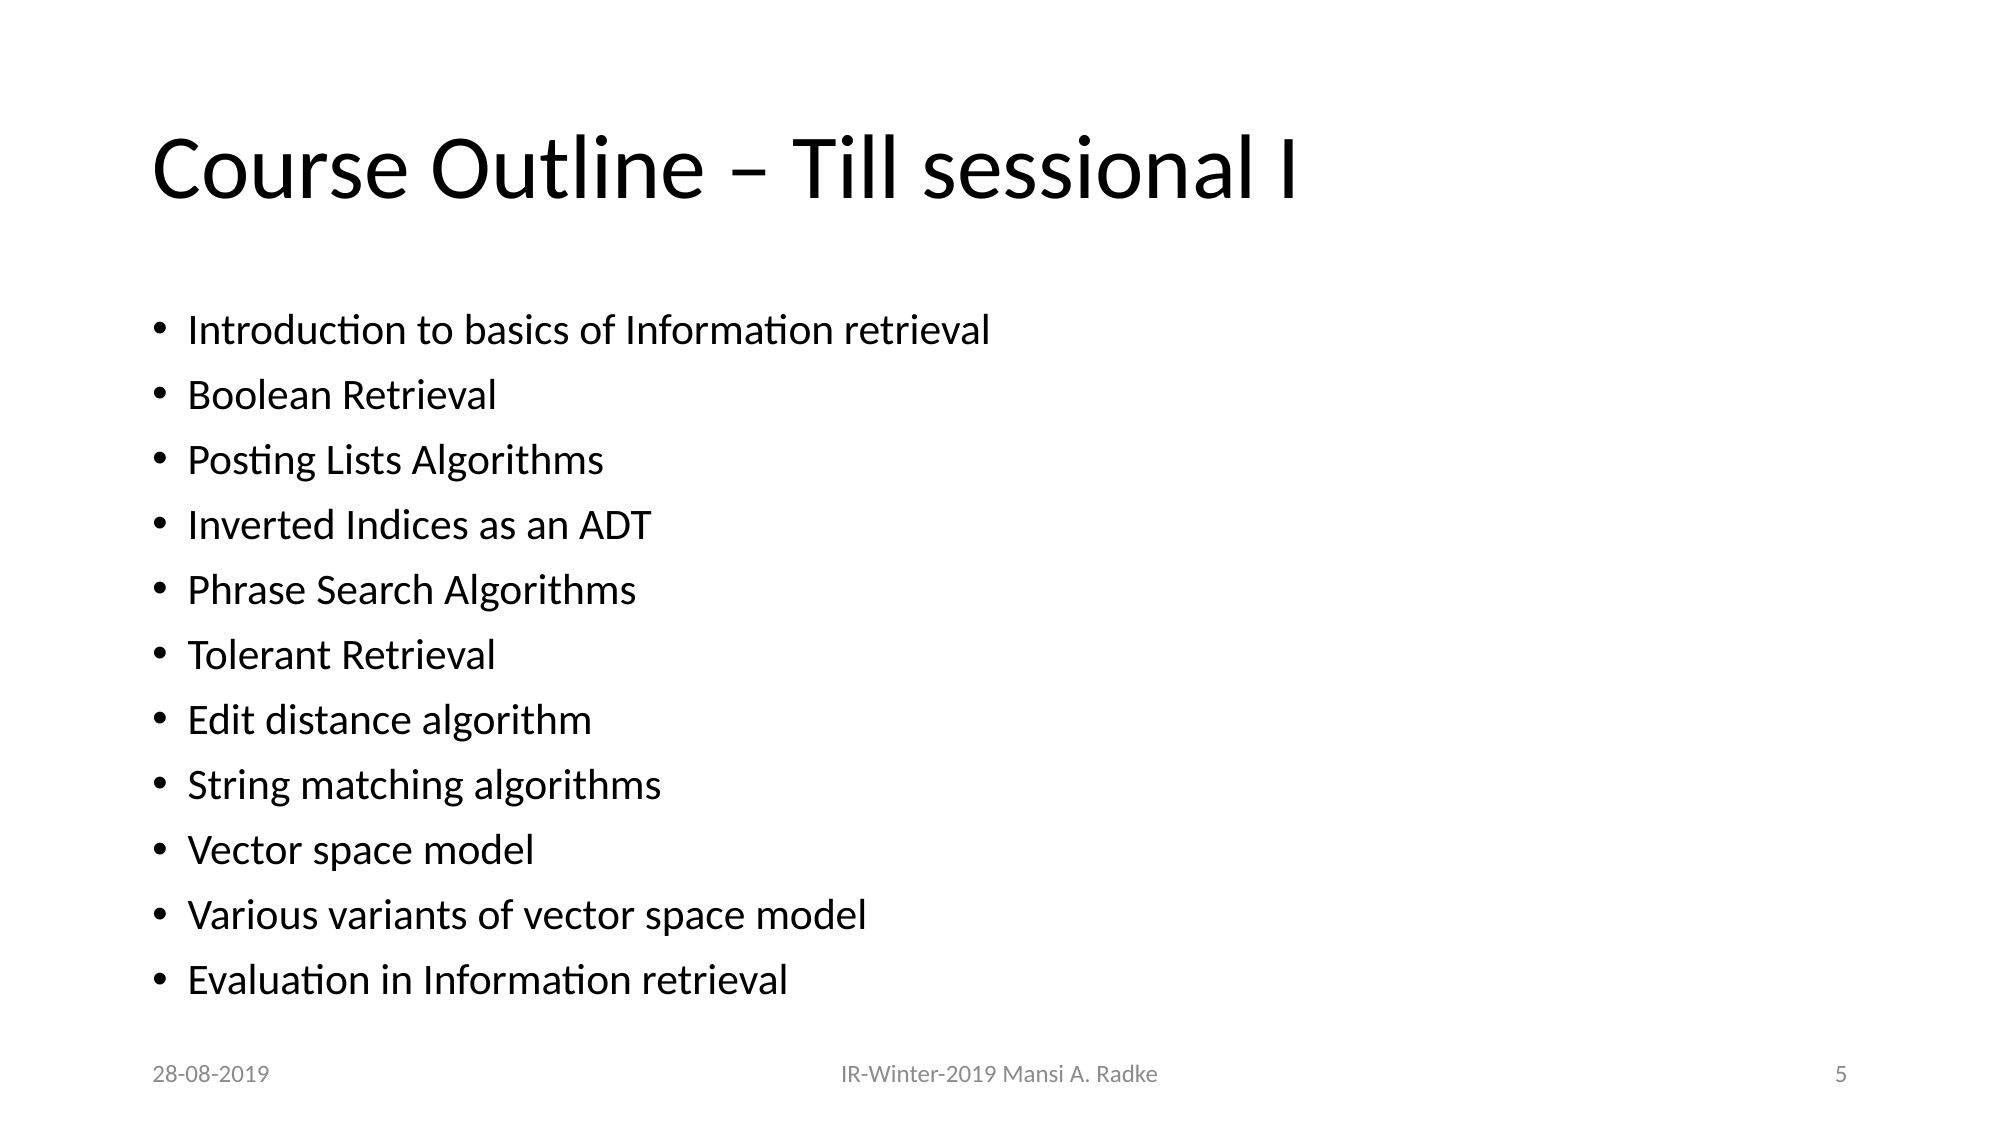

# Course Outline – Till sessional I
Introduction to basics of Information retrieval
Boolean Retrieval
Posting Lists Algorithms
Inverted Indices as an ADT
Phrase Search Algorithms
Tolerant Retrieval
Edit distance algorithm
String matching algorithms
Vector space model
Various variants of vector space model
Evaluation in Information retrieval

28-08-2019
IR-Winter-2019 Mansi A. Radke
5